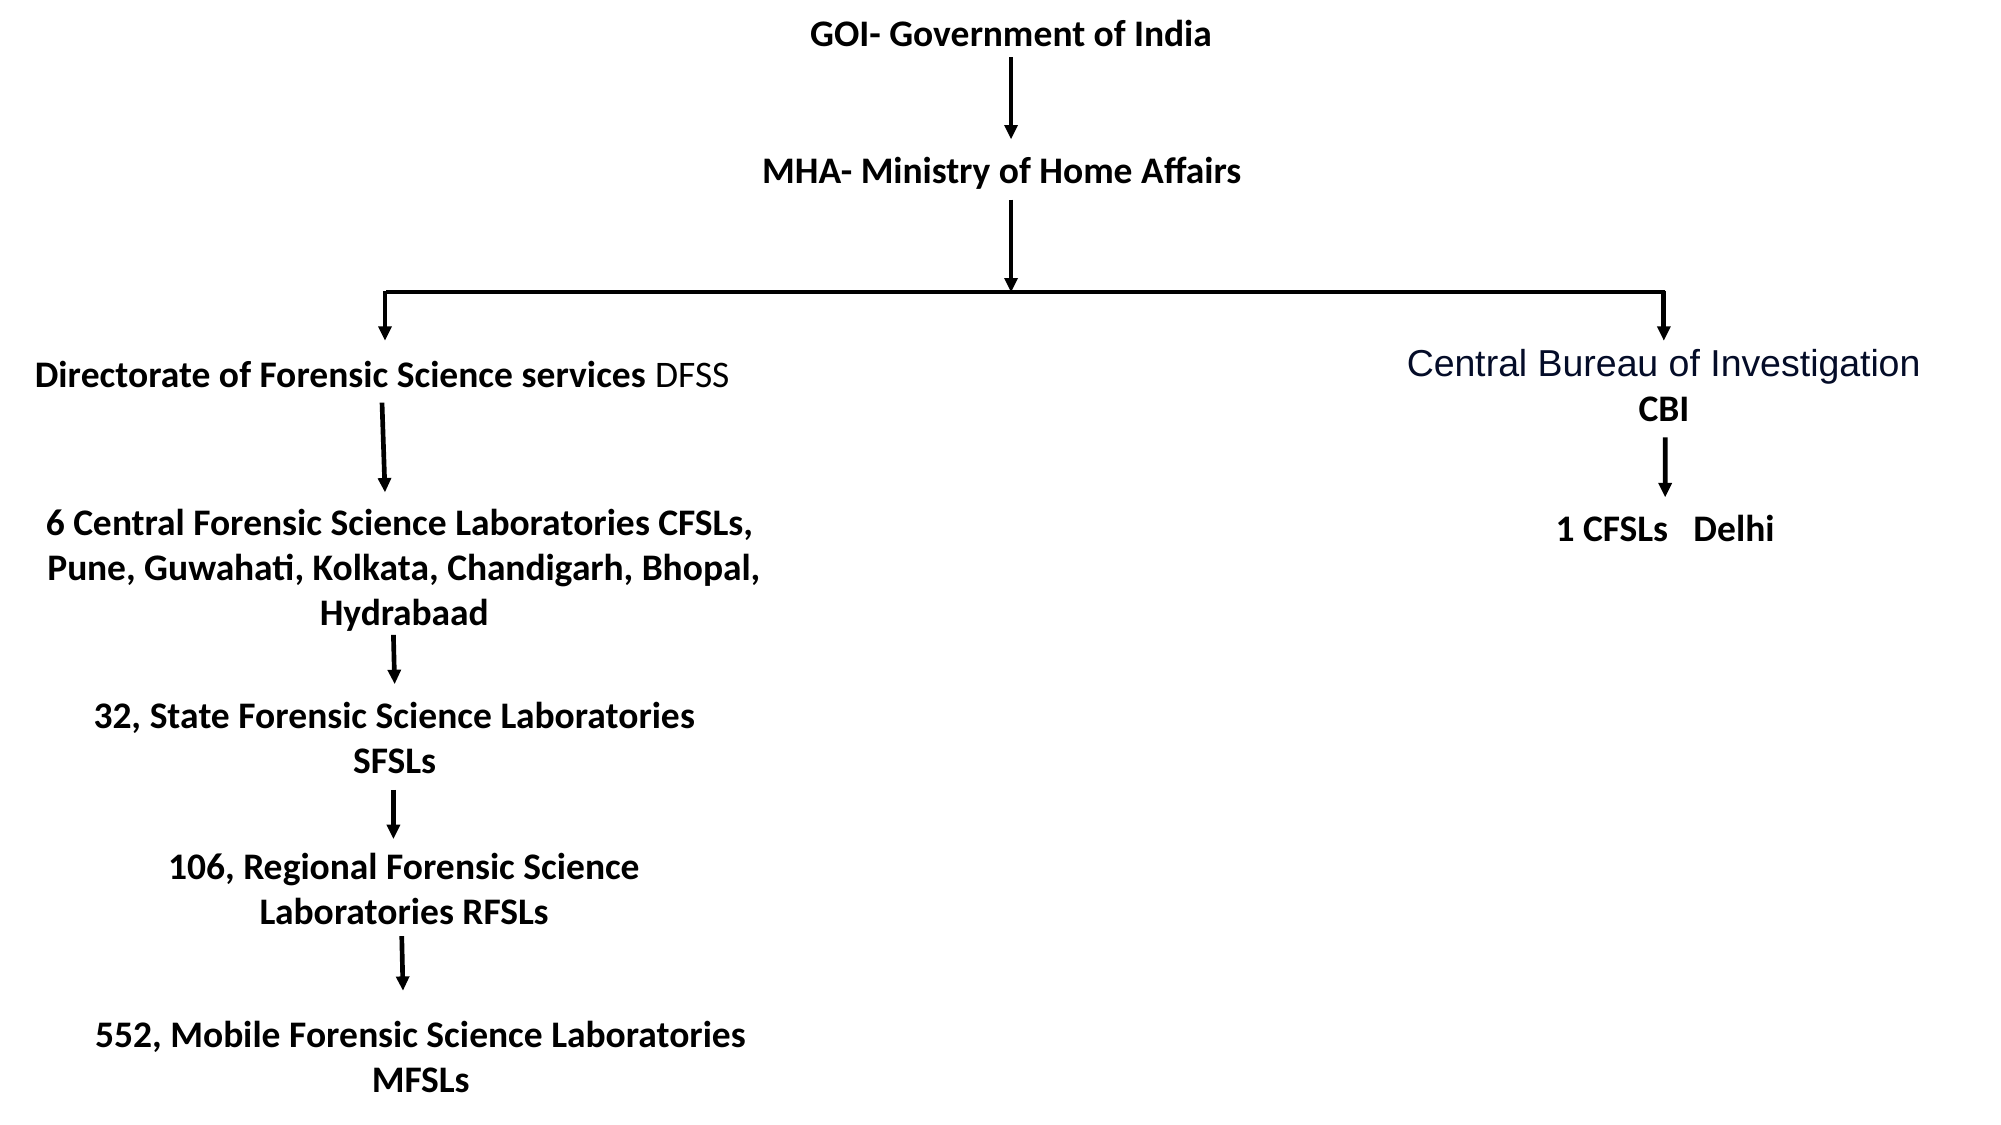

GOI- Government of India
MHA- Ministry of Home Affairs
Central Bureau of Investigation CBI
Directorate of Forensic Science services DFSS
6 Central Forensic Science Laboratories CFSLs,
Pune, Guwahati, Kolkata, Chandigarh, Bhopal, Hydrabaad
1 CFSLs   Delhi
32, State Forensic Science Laboratories SFSLs
106, Regional Forensic Science Laboratories RFSLs
552, Mobile Forensic Science Laboratories MFSLs